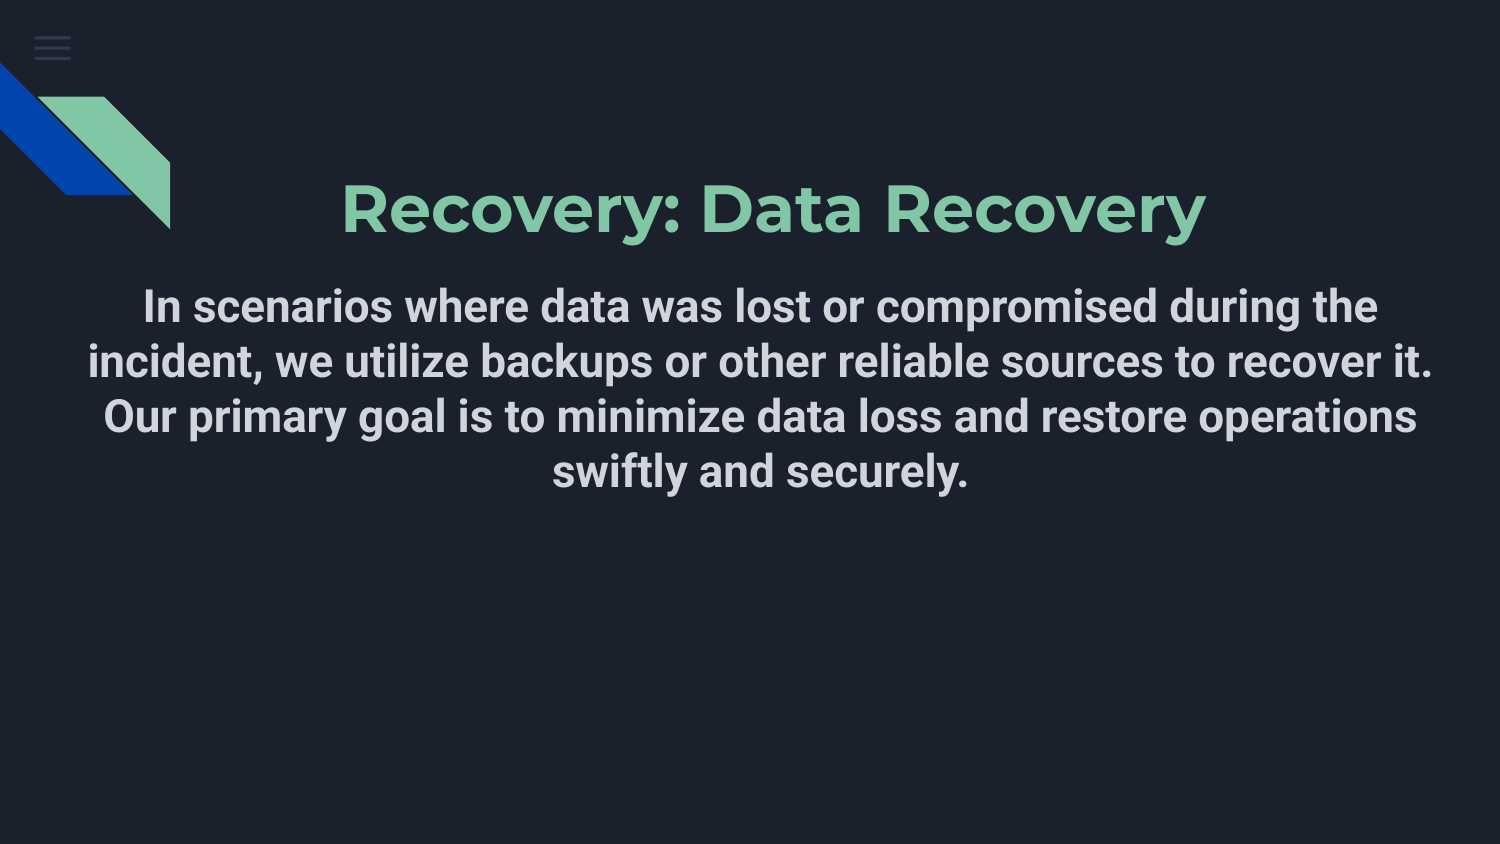

# Recovery: Data Recovery
In scenarios where data was lost or compromised during the incident, we utilize backups or other reliable sources to recover it. Our primary goal is to minimize data loss and restore operations swiftly and securely.